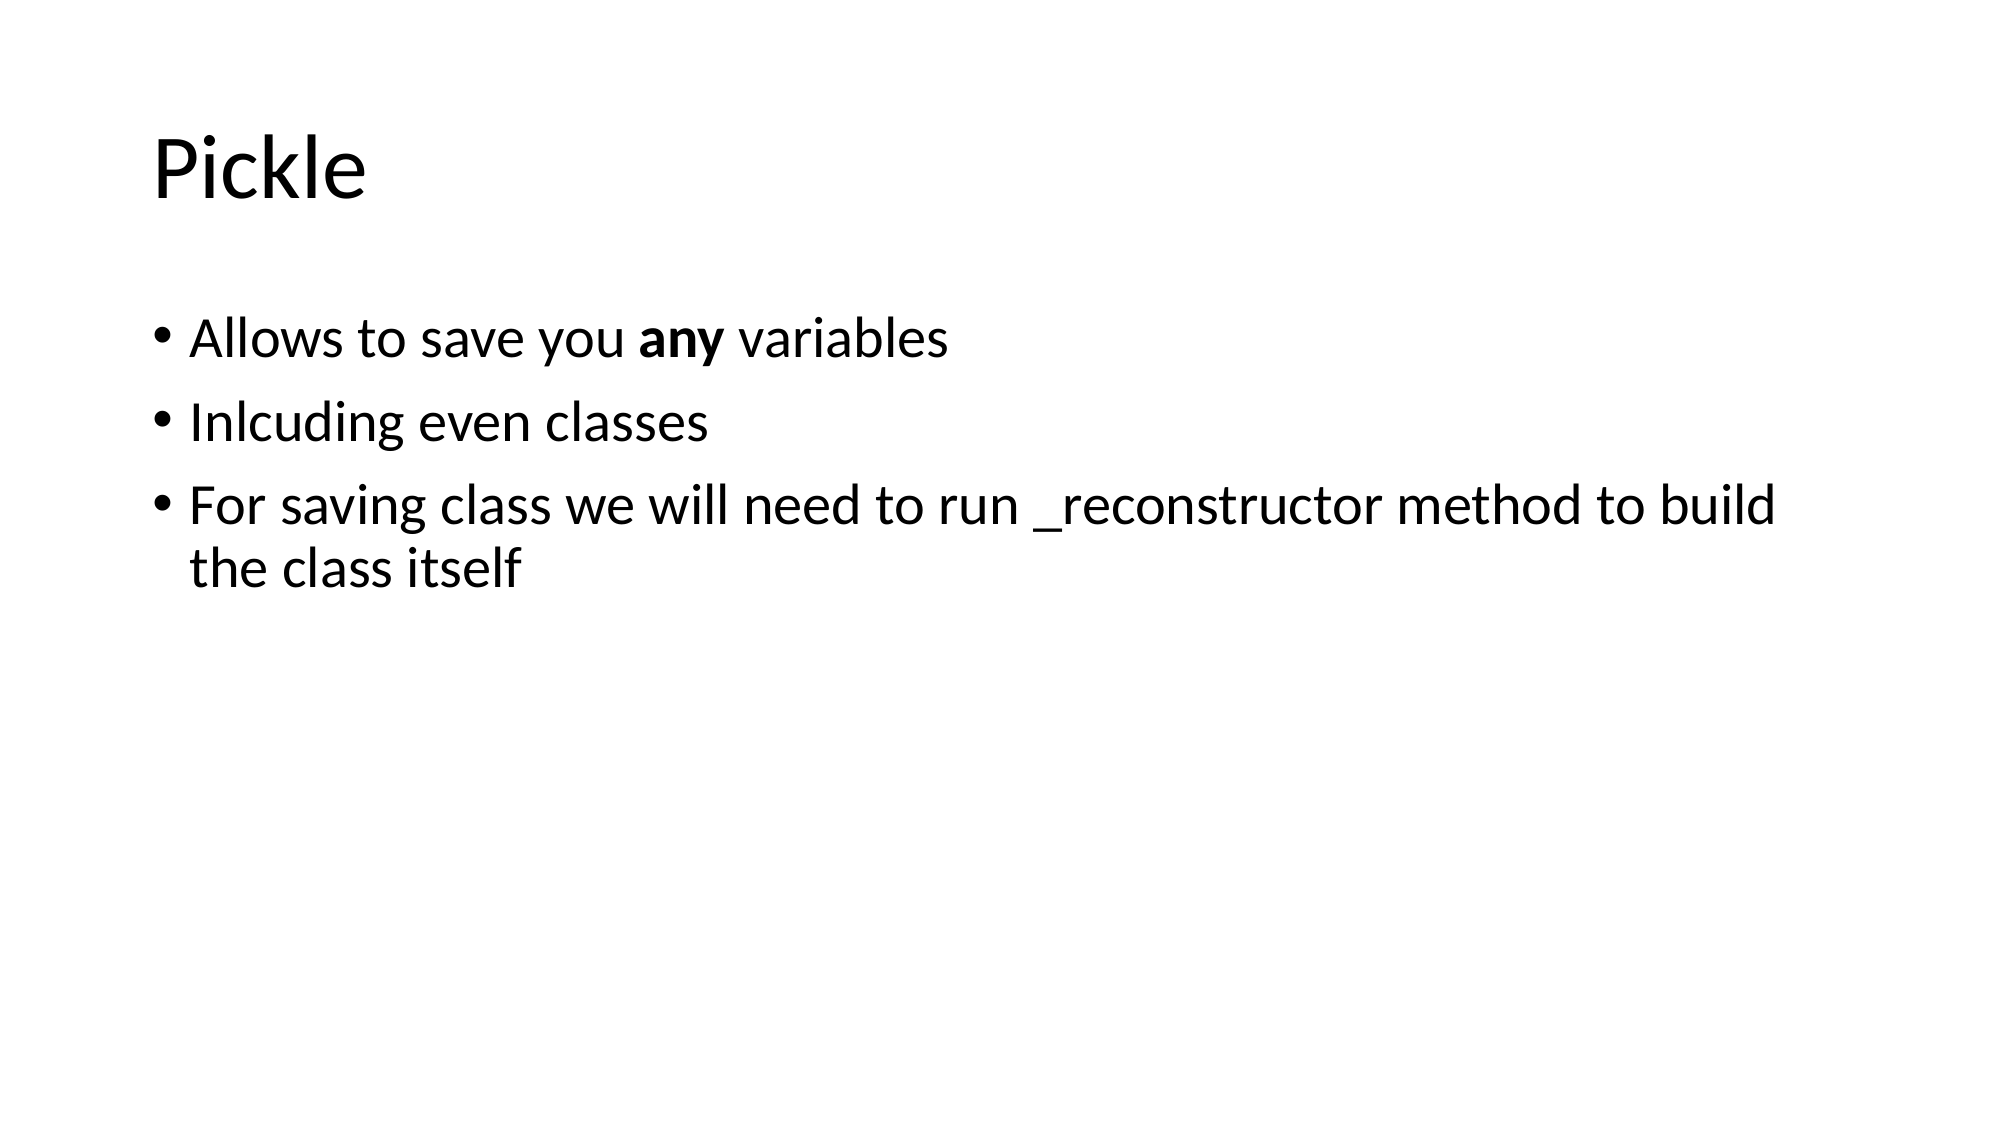

# Pickle
Allows to save you any variables
Inlcuding even classes
For saving class we will need to run _reconstructor method to build the class itself